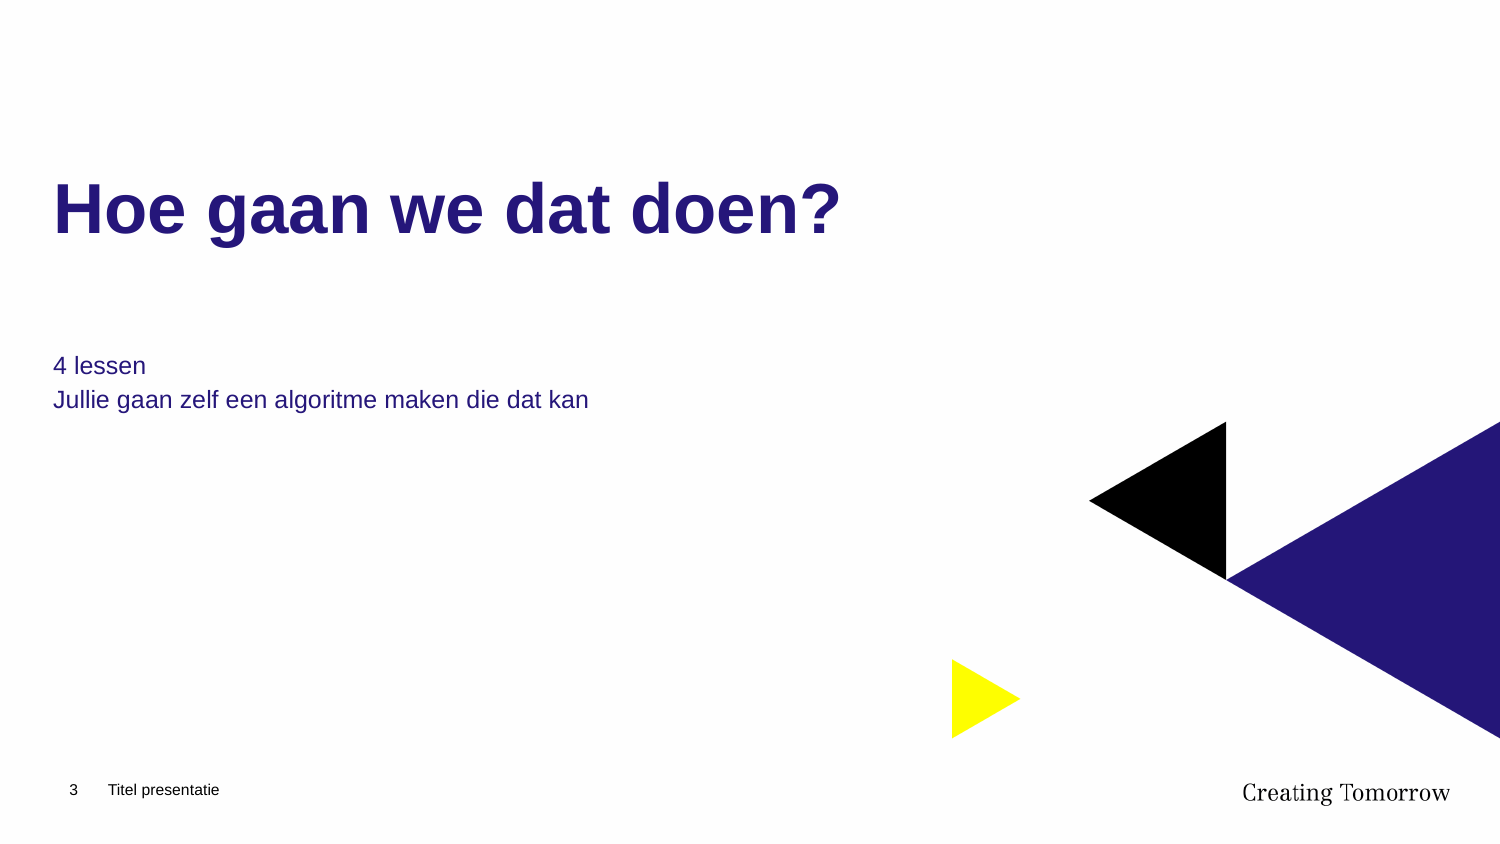

# Hoe gaan we dat doen?
4 lessen
Jullie gaan zelf een algoritme maken die dat kan
3
Titel presentatie